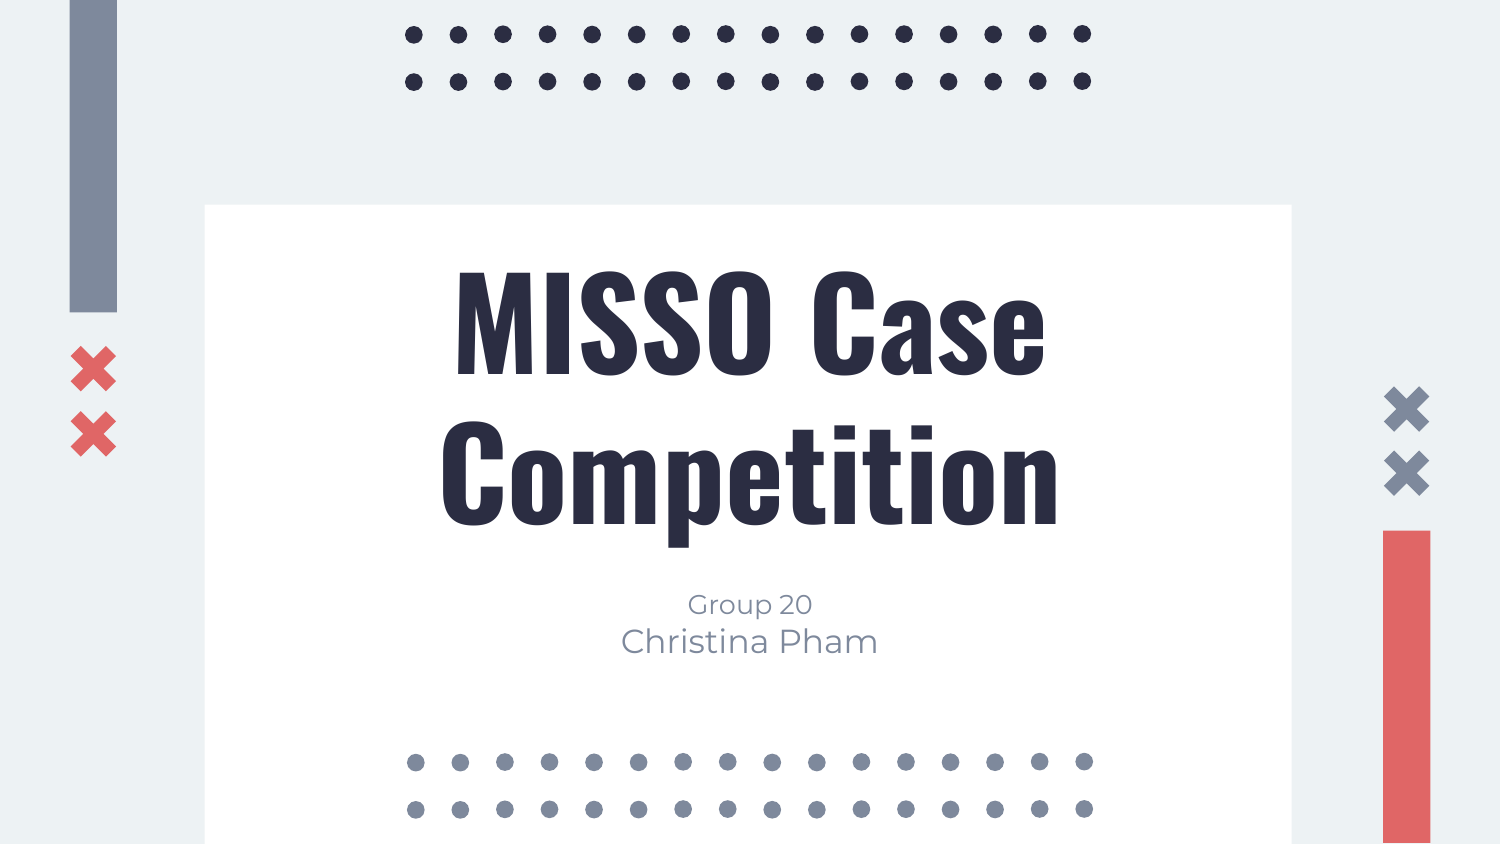

# MISSO Case Competition
Group 20
Christina Pham